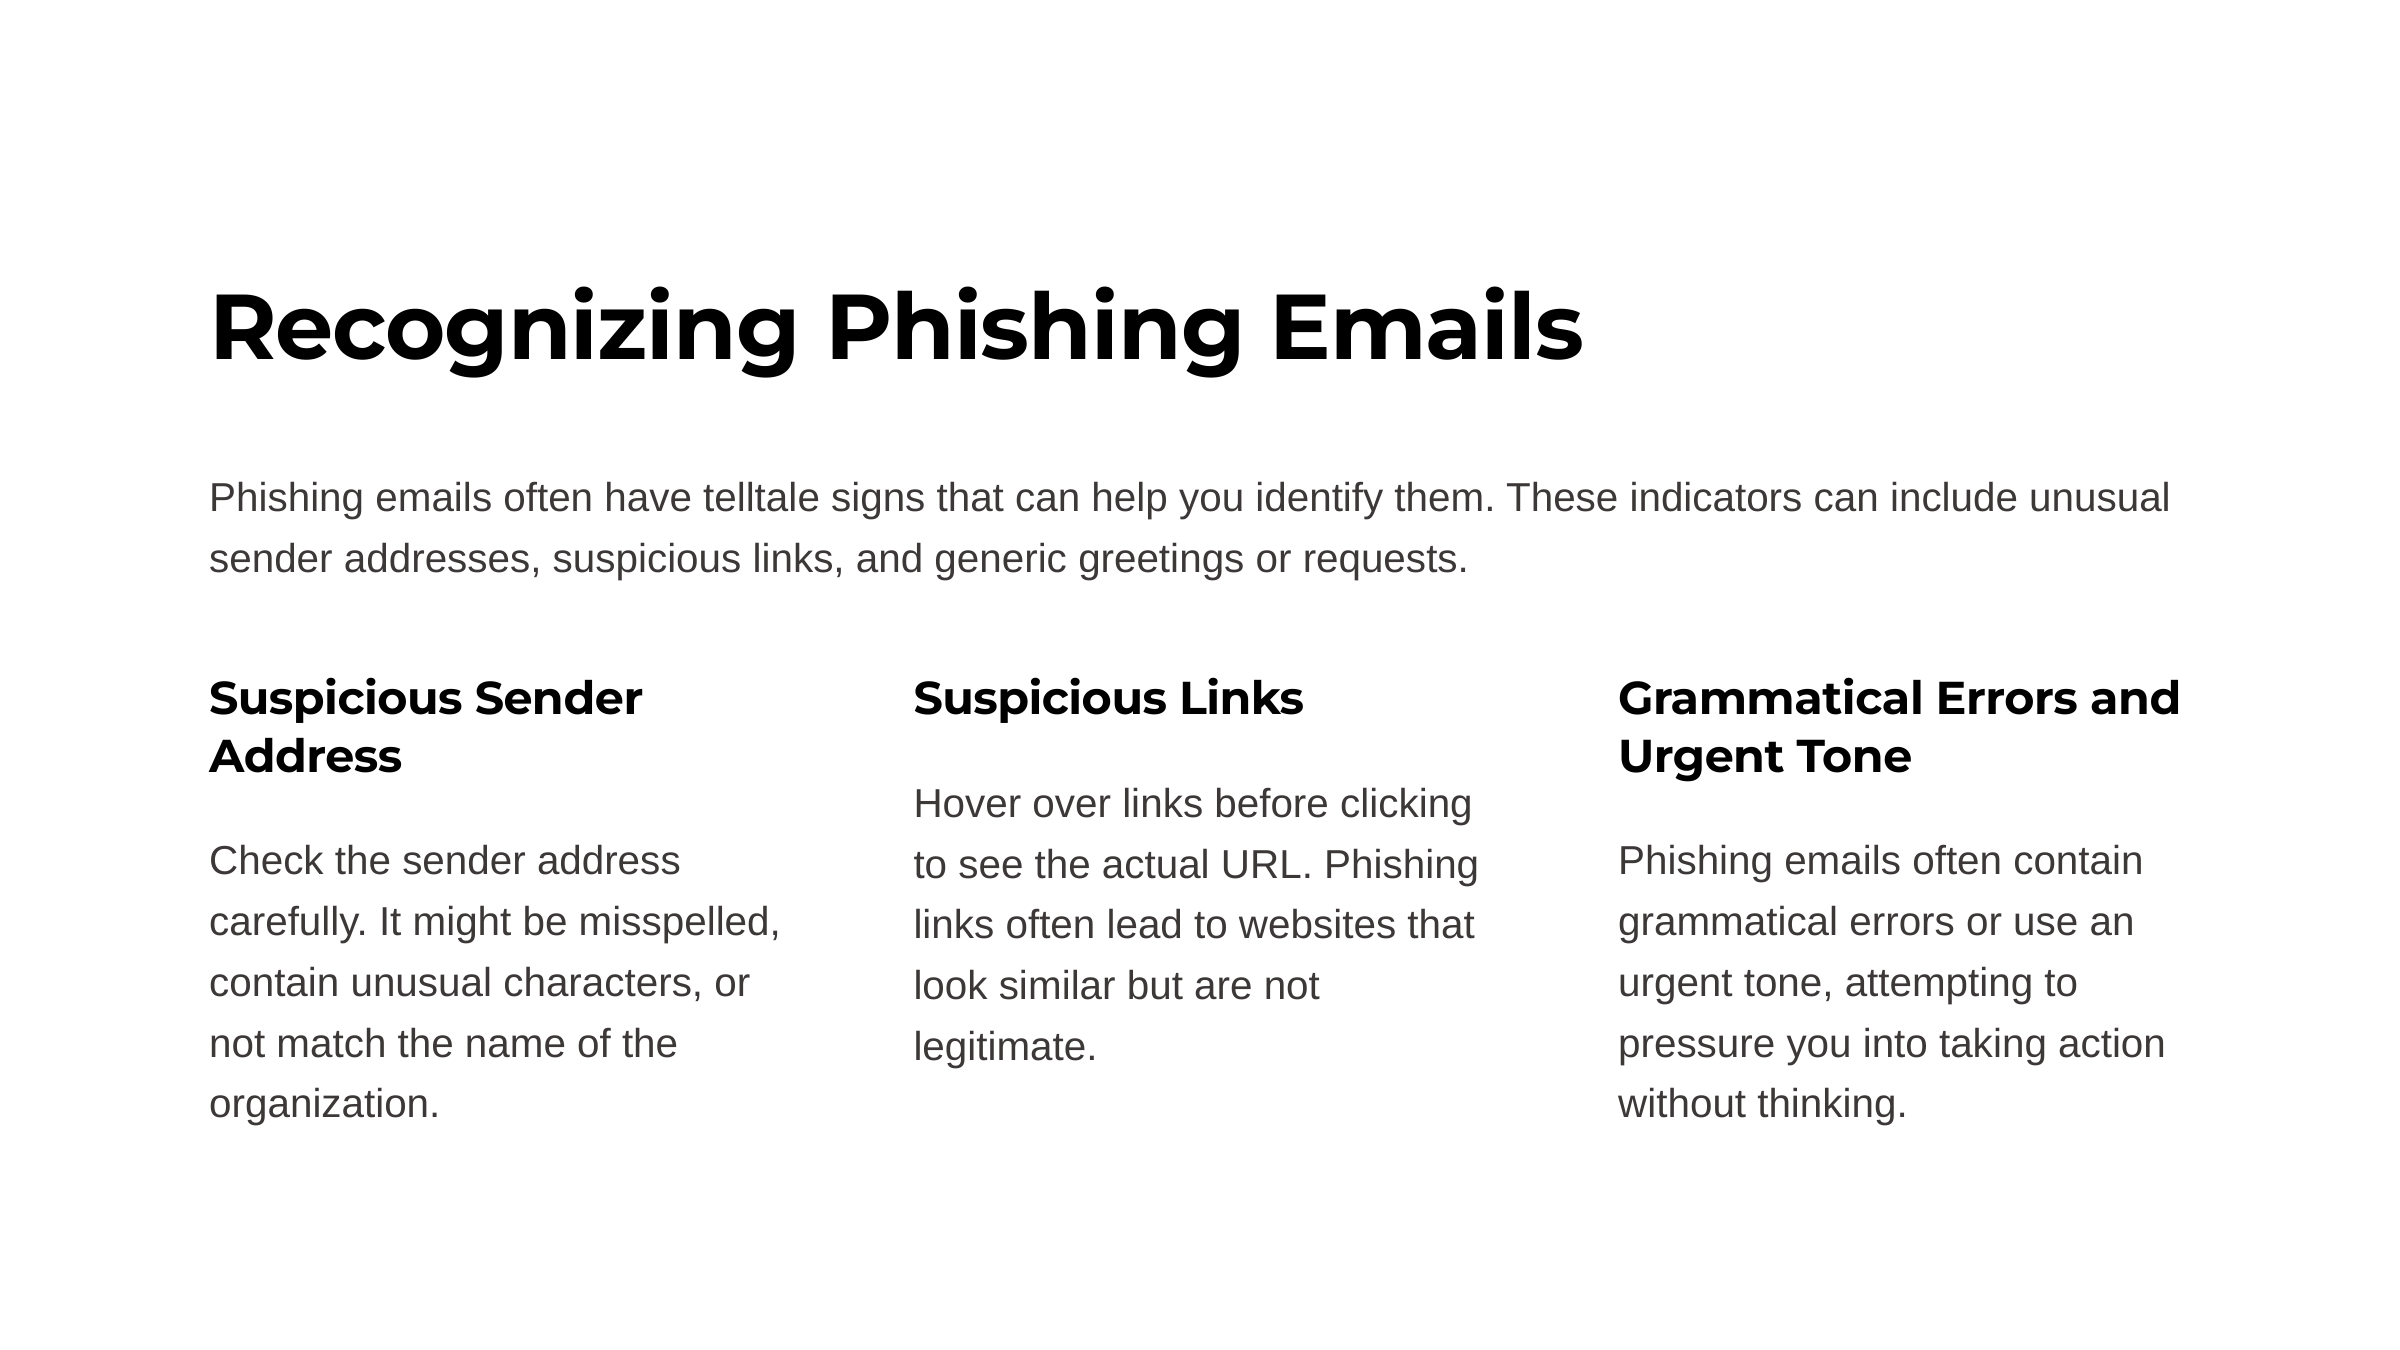

Recognizing Phishing Emails
Phishing emails often have telltale signs that can help you identify them. These indicators can include unusual sender addresses, suspicious links, and generic greetings or requests.
Suspicious Sender Address
Suspicious Links
Grammatical Errors and Urgent Tone
Hover over links before clicking to see the actual URL. Phishing links often lead to websites that look similar but are not legitimate.
Check the sender address carefully. It might be misspelled, contain unusual characters, or not match the name of the organization.
Phishing emails often contain grammatical errors or use an urgent tone, attempting to pressure you into taking action without thinking.